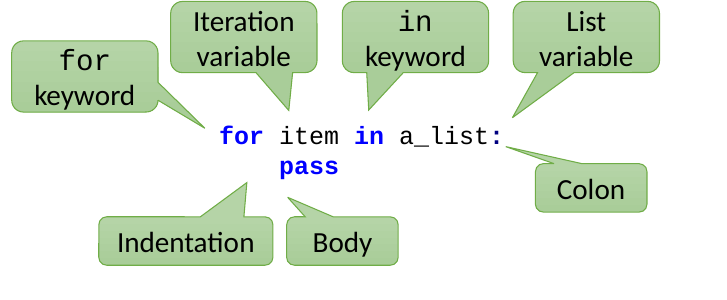

List variable
Iteration variable
in keyword
for keyword
for item in a_list:
    pass
Colon
Indentation
Body